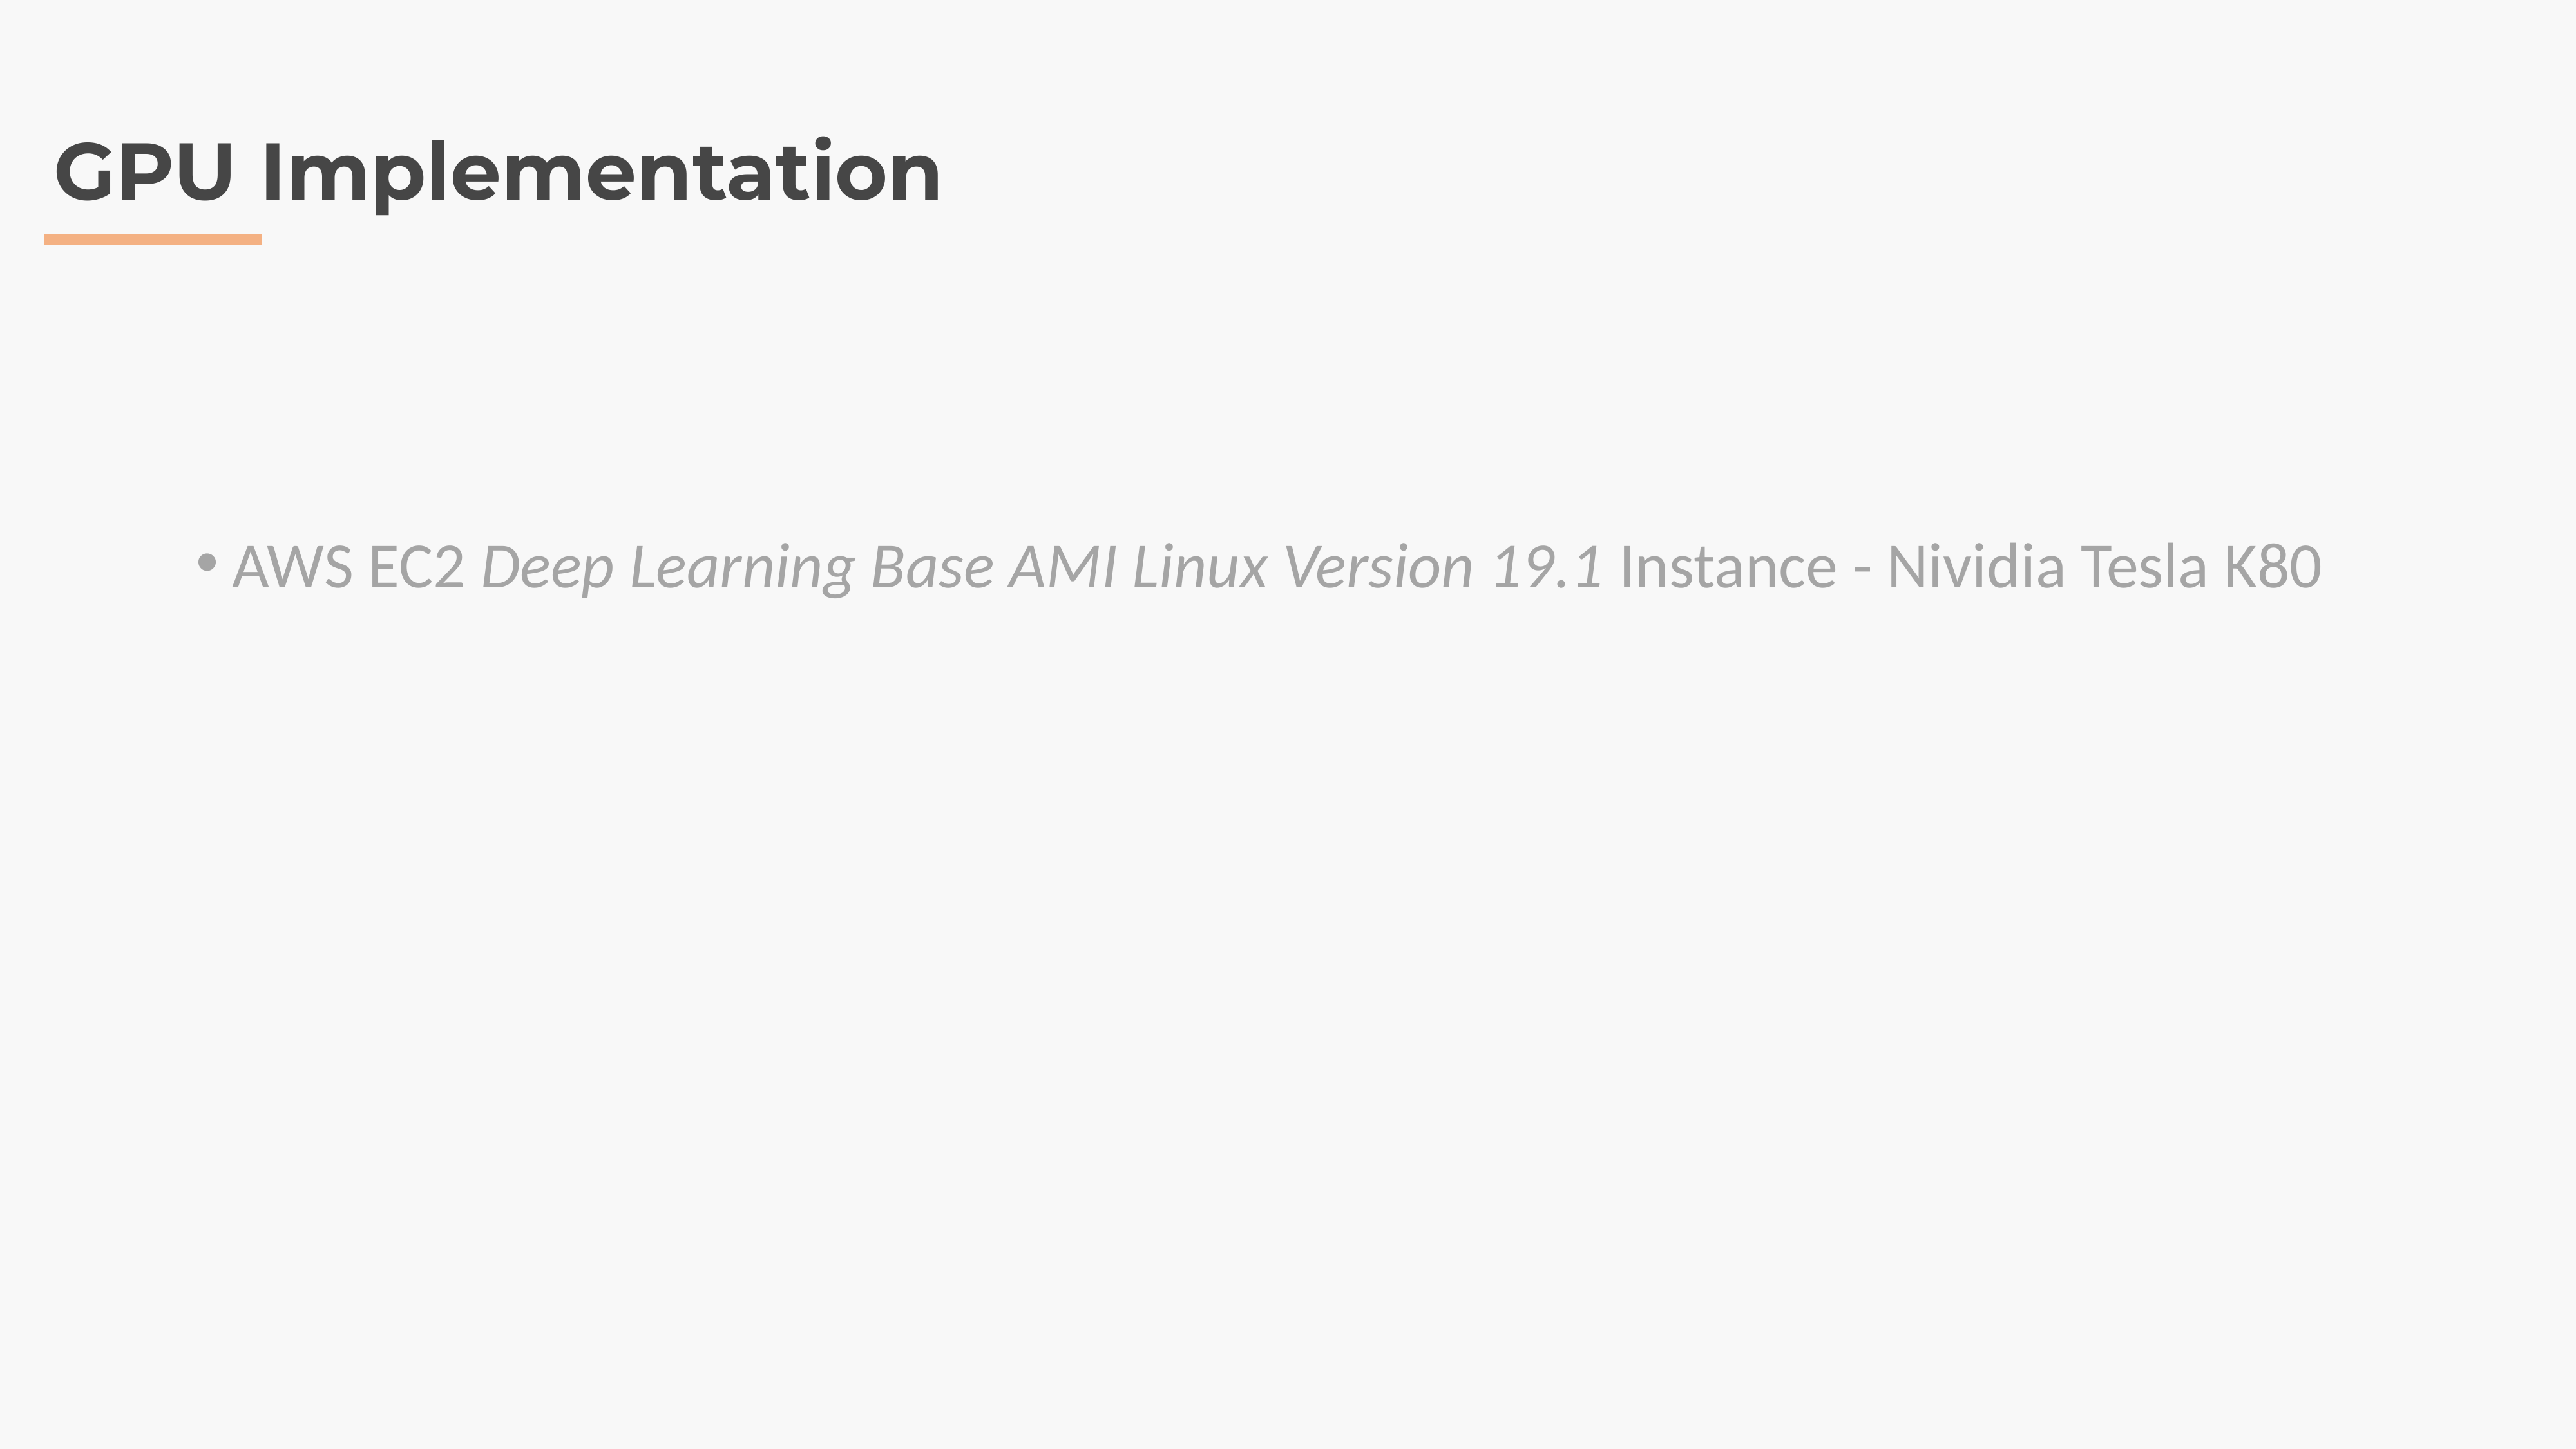

GPU Implementation

AWS EC2 Deep Learning Base AMI Linux Version 19.1 Instance - Nividia Tesla K80